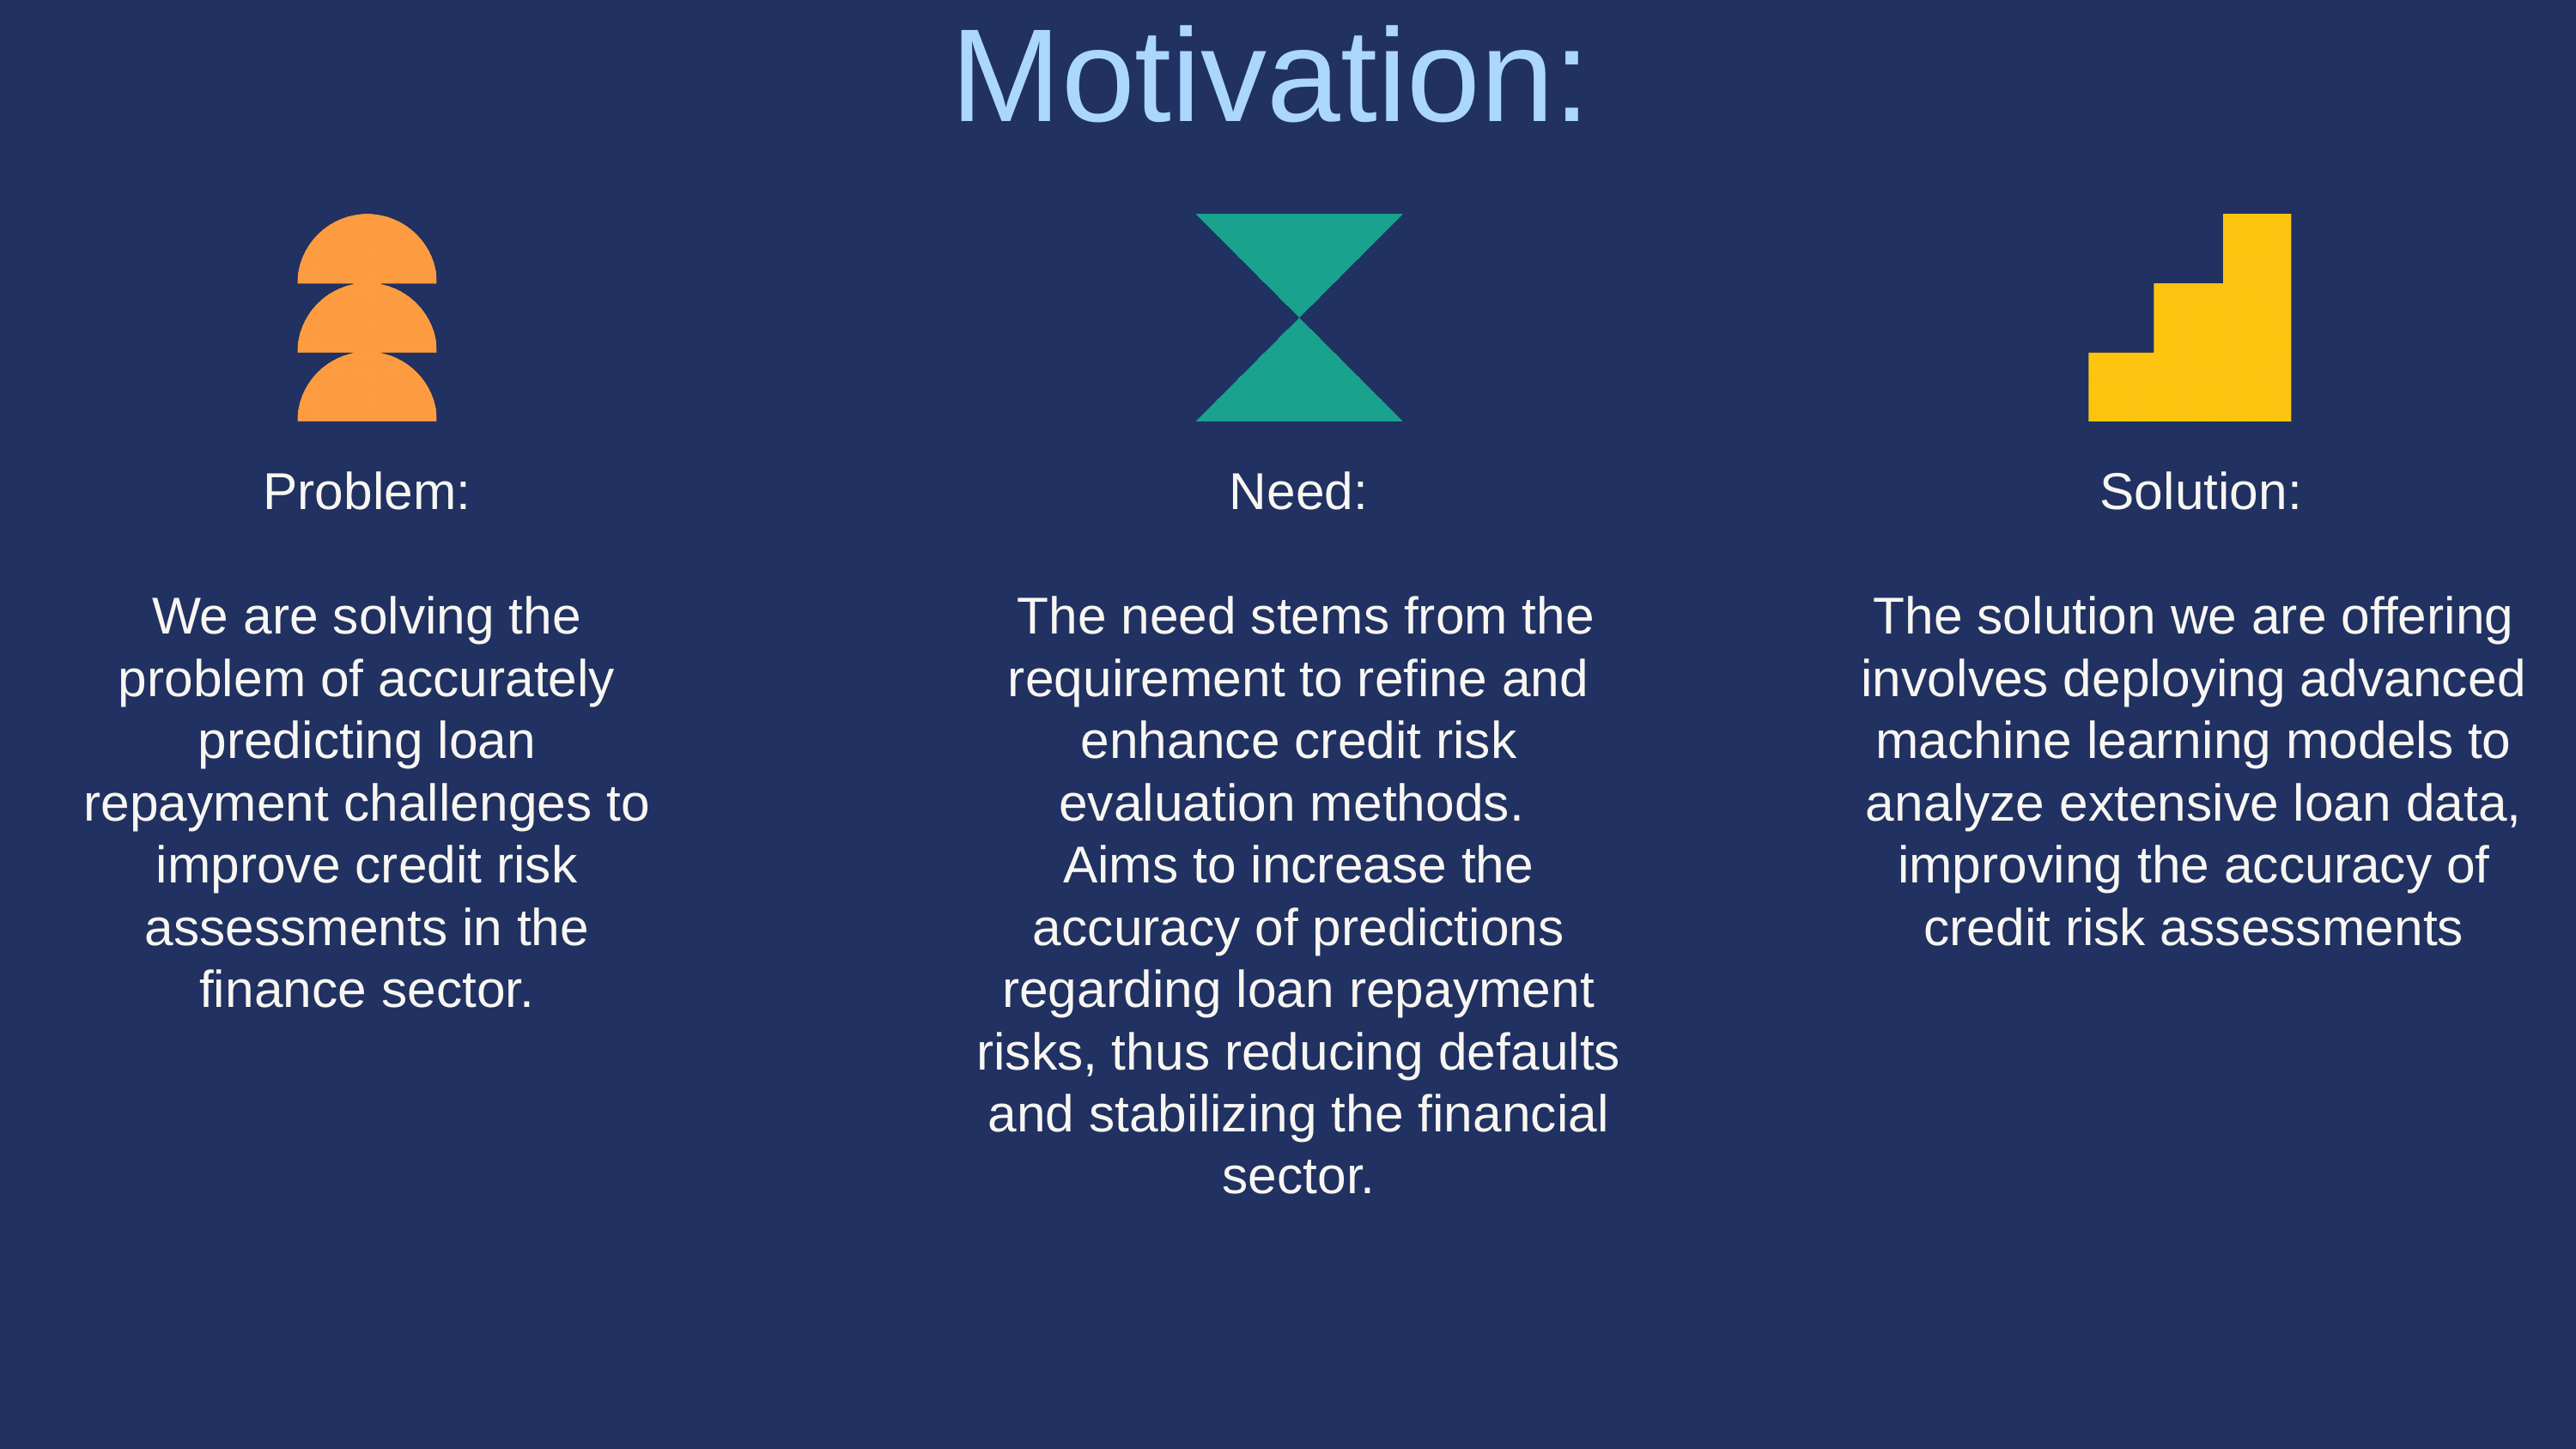

Motivation:

Problem:

We are solving the problem of accurately predicting loan repayment challenges to improve credit risk assessments in the finance sector.

Need:

 The need stems from the requirement to refine and enhance credit risk evaluation methods.
Aims to increase the accuracy of predictions regarding loan repayment risks, thus reducing defaults and stabilizing the financial sector.
 Solution:

The solution we are offering involves deploying advanced machine learning models to analyze extensive loan data, improving the accuracy of credit risk assessments